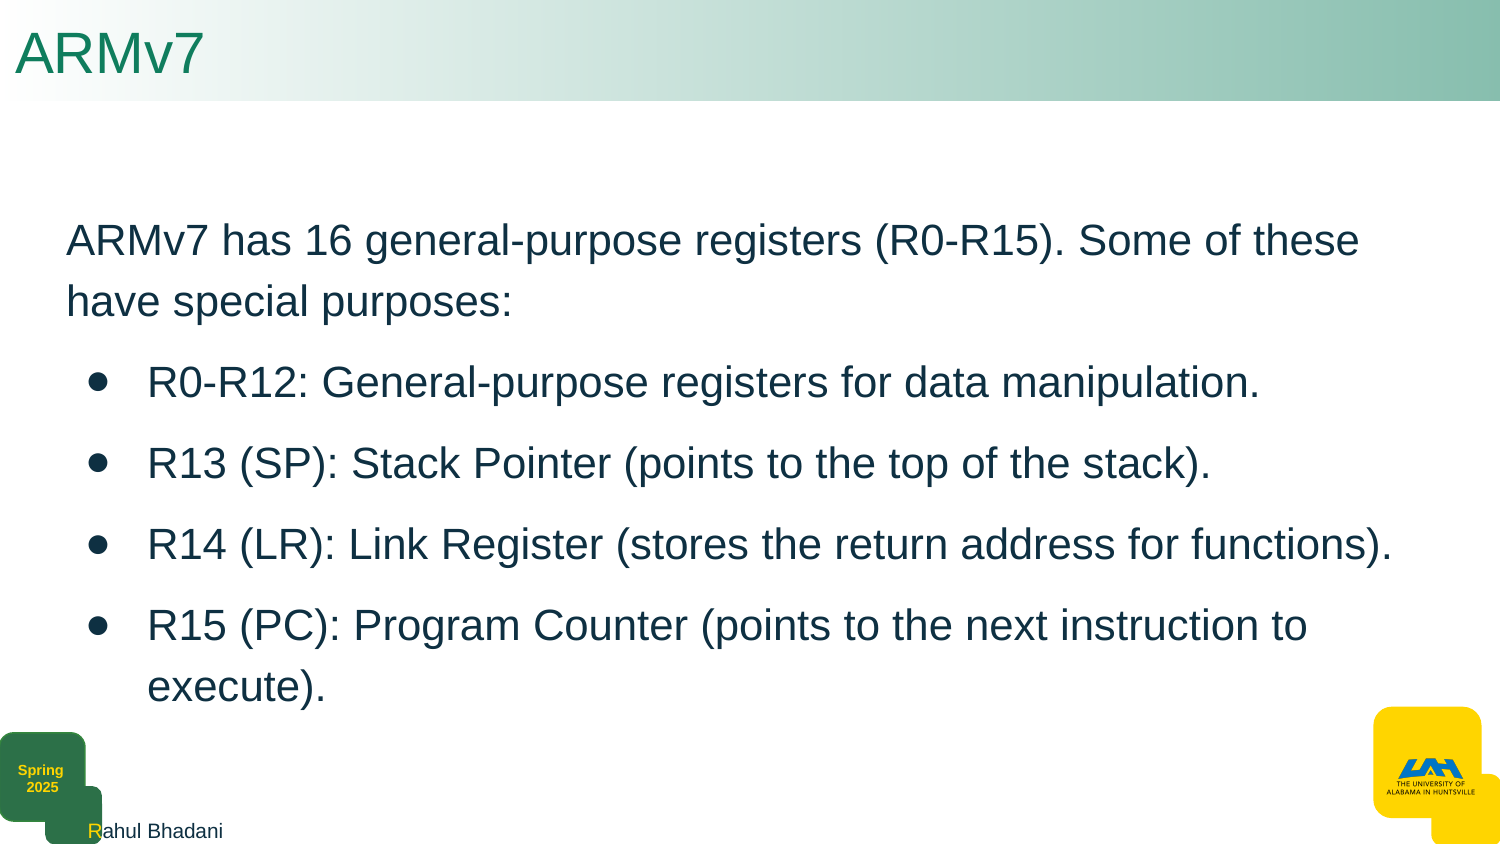

# ARMv7
ARMv7 has 16 general-purpose registers (R0-R15). Some of these have special purposes:
R0-R12: General-purpose registers for data manipulation.
R13 (SP): Stack Pointer (points to the top of the stack).
R14 (LR): Link Register (stores the return address for functions).
R15 (PC): Program Counter (points to the next instruction to execute).